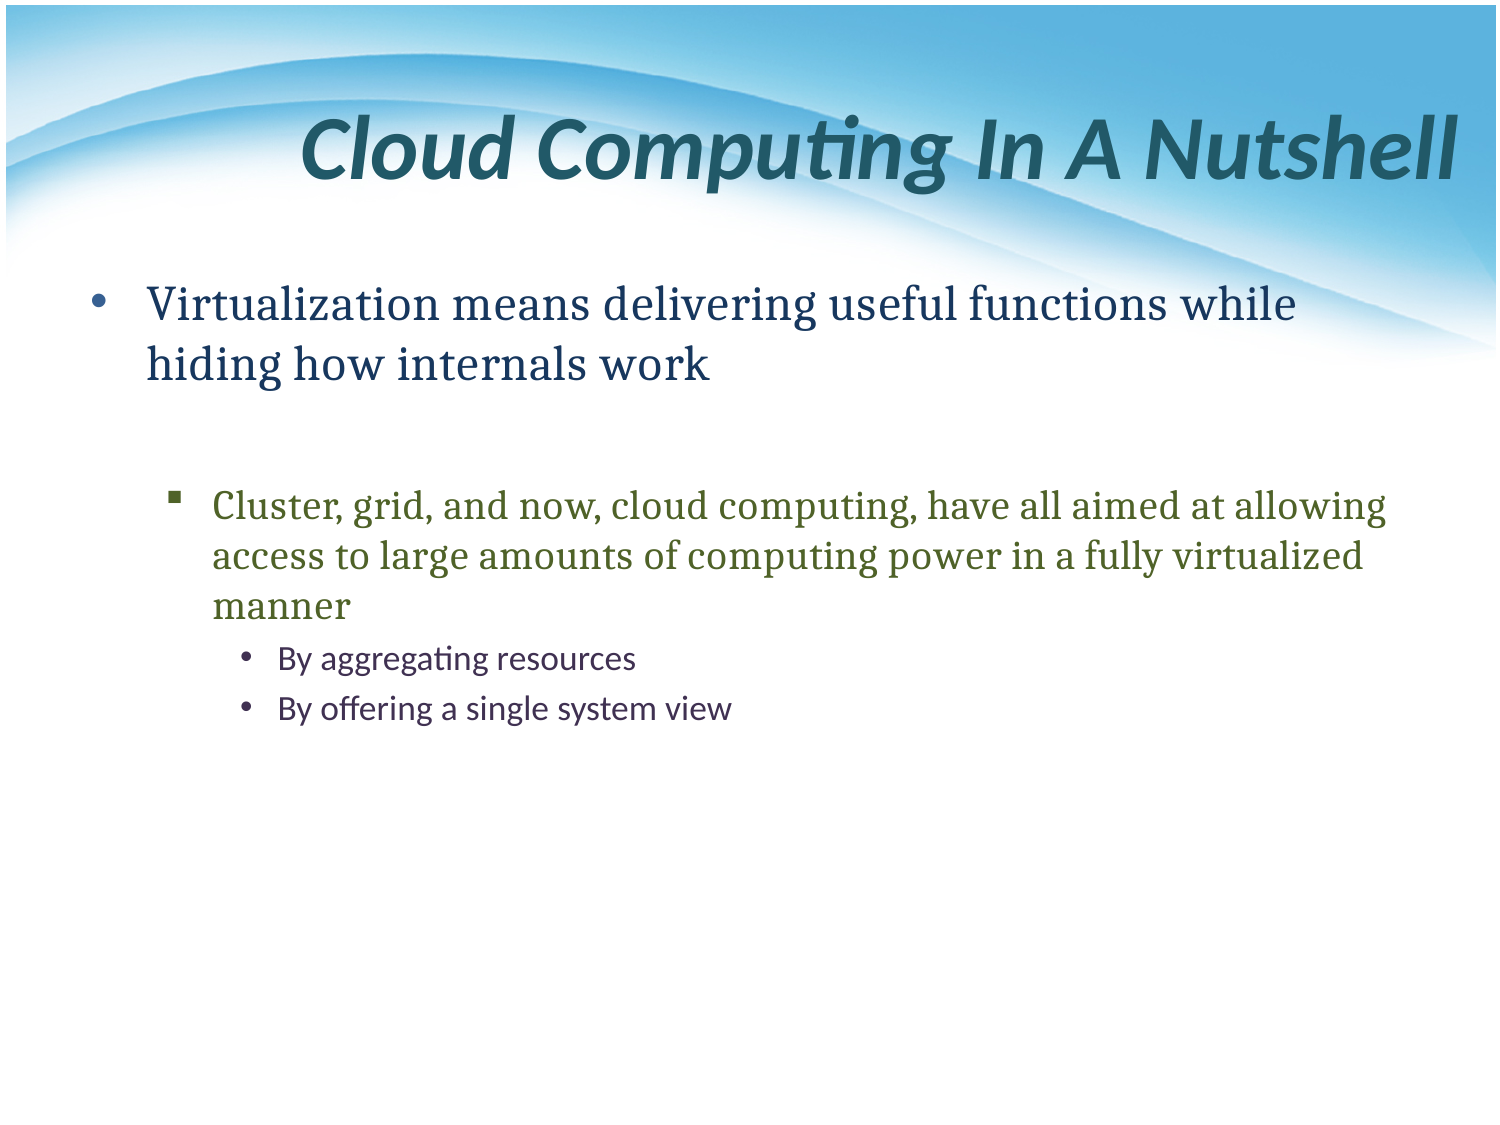

# Cloud Computing In A Nutshell
Virtualization means delivering useful functions while hiding how internals work

Cluster, grid, and now, cloud computing, have all aimed at allowing access to large amounts of computing power in a fully virtualized manner
By aggregating resources
By offering a single system view